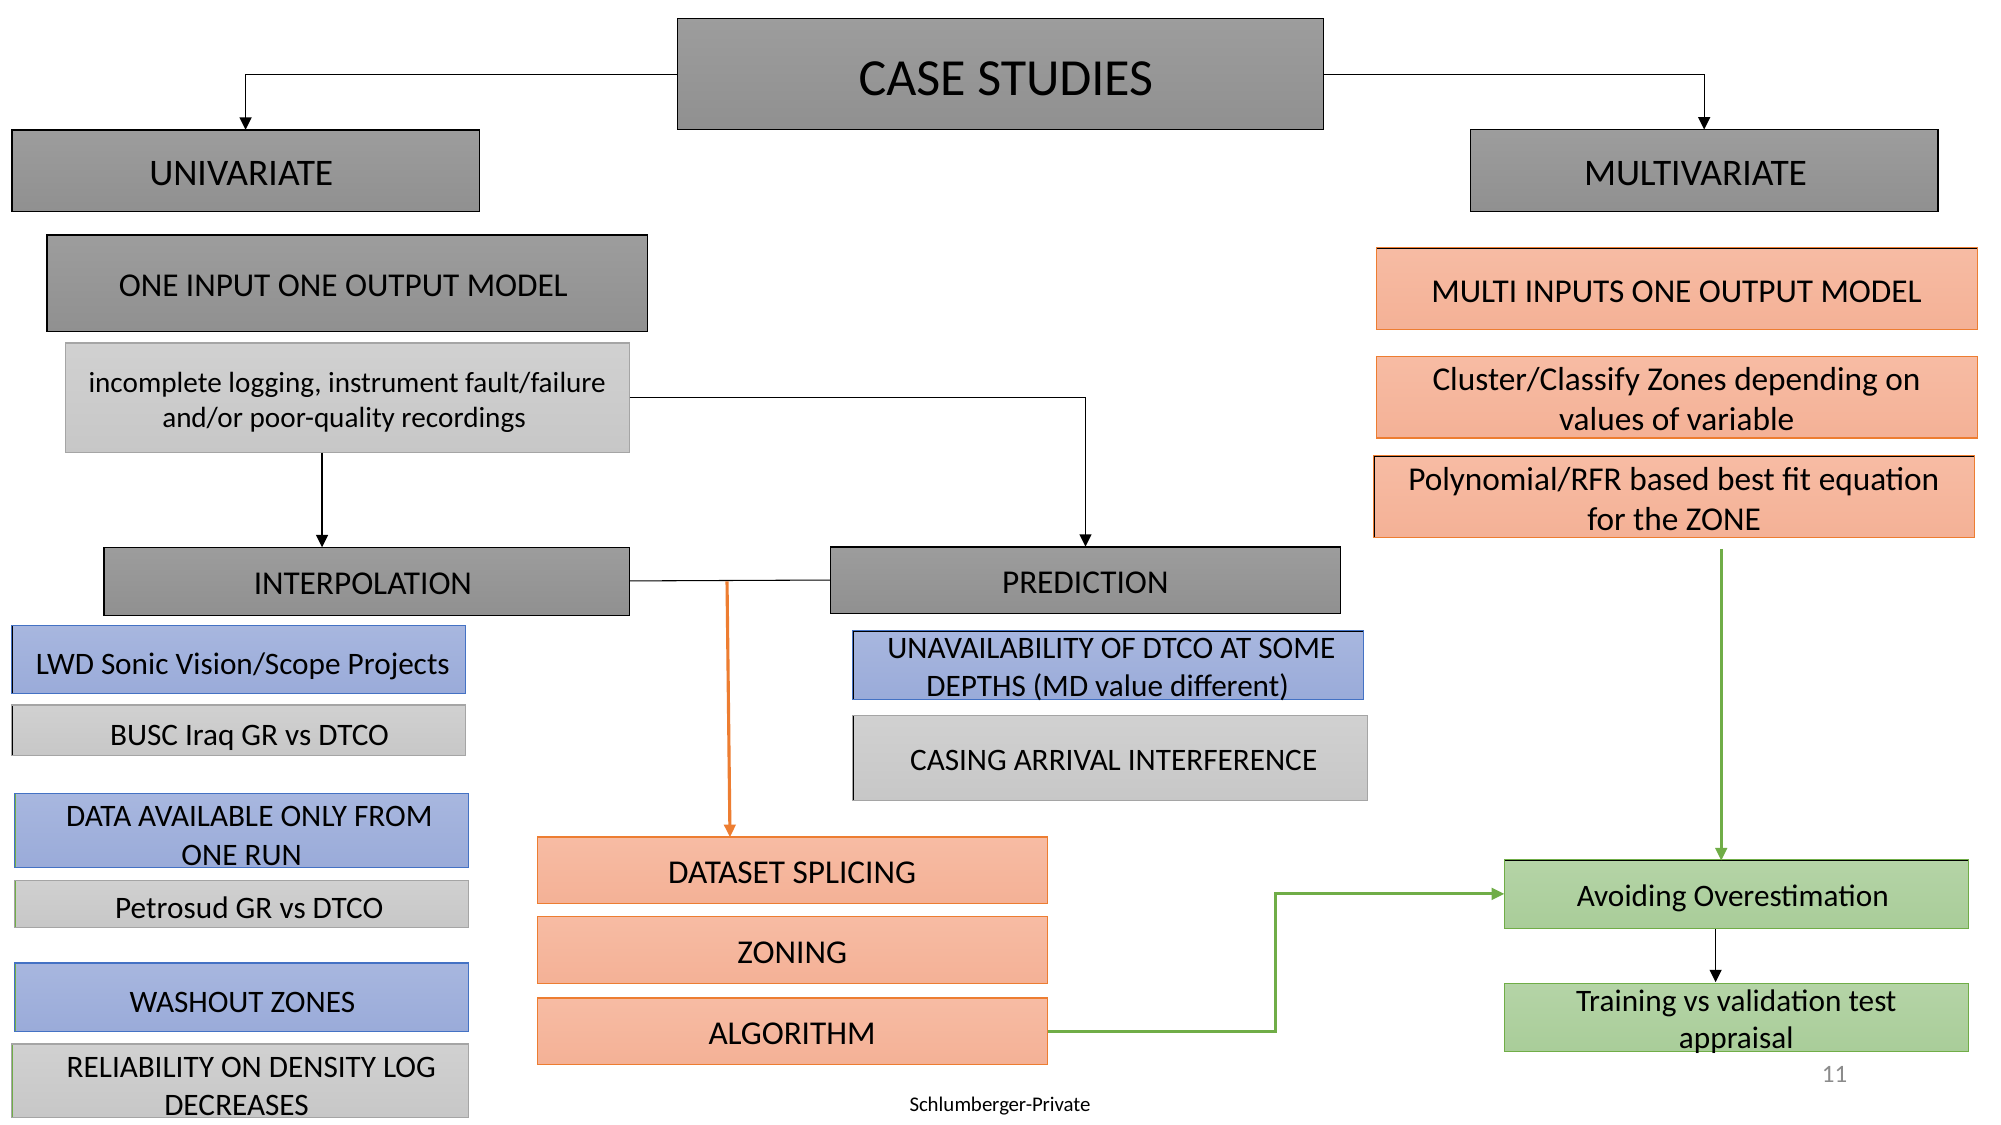

CASE STUDIES
MULTIVARIATE
UNIVARIATE
ONE INPUT ONE OUTPUT MODEL
MULTI INPUTS ONE OUTPUT MODEL
incomplete logging, instrument fault/failure and/or poor-quality recordings
Cluster/Classify Zones depending on values of variable
Polynomial/RFR based best fit equation for the ZONE
PREDICTION
INTERPOLATION
 LWD Sonic Vision/Scope Projects
 UNAVAILABILITY OF DTCO AT SOME DEPTHS (MD value different)
   BUSC Iraq GR vs DTCO
 CASING ARRIVAL INTERFERENCE
  DATA AVAILABLE ONLY FROM ONE RUN
DATASET SPLICING
Avoiding Overestimation
   Petrosud GR vs DTCO
ZONING
 WASHOUT ZONES
Training vs validation test appraisal
ALGORITHM
11
   RELIABILITY ON DENSITY LOG DECREASES